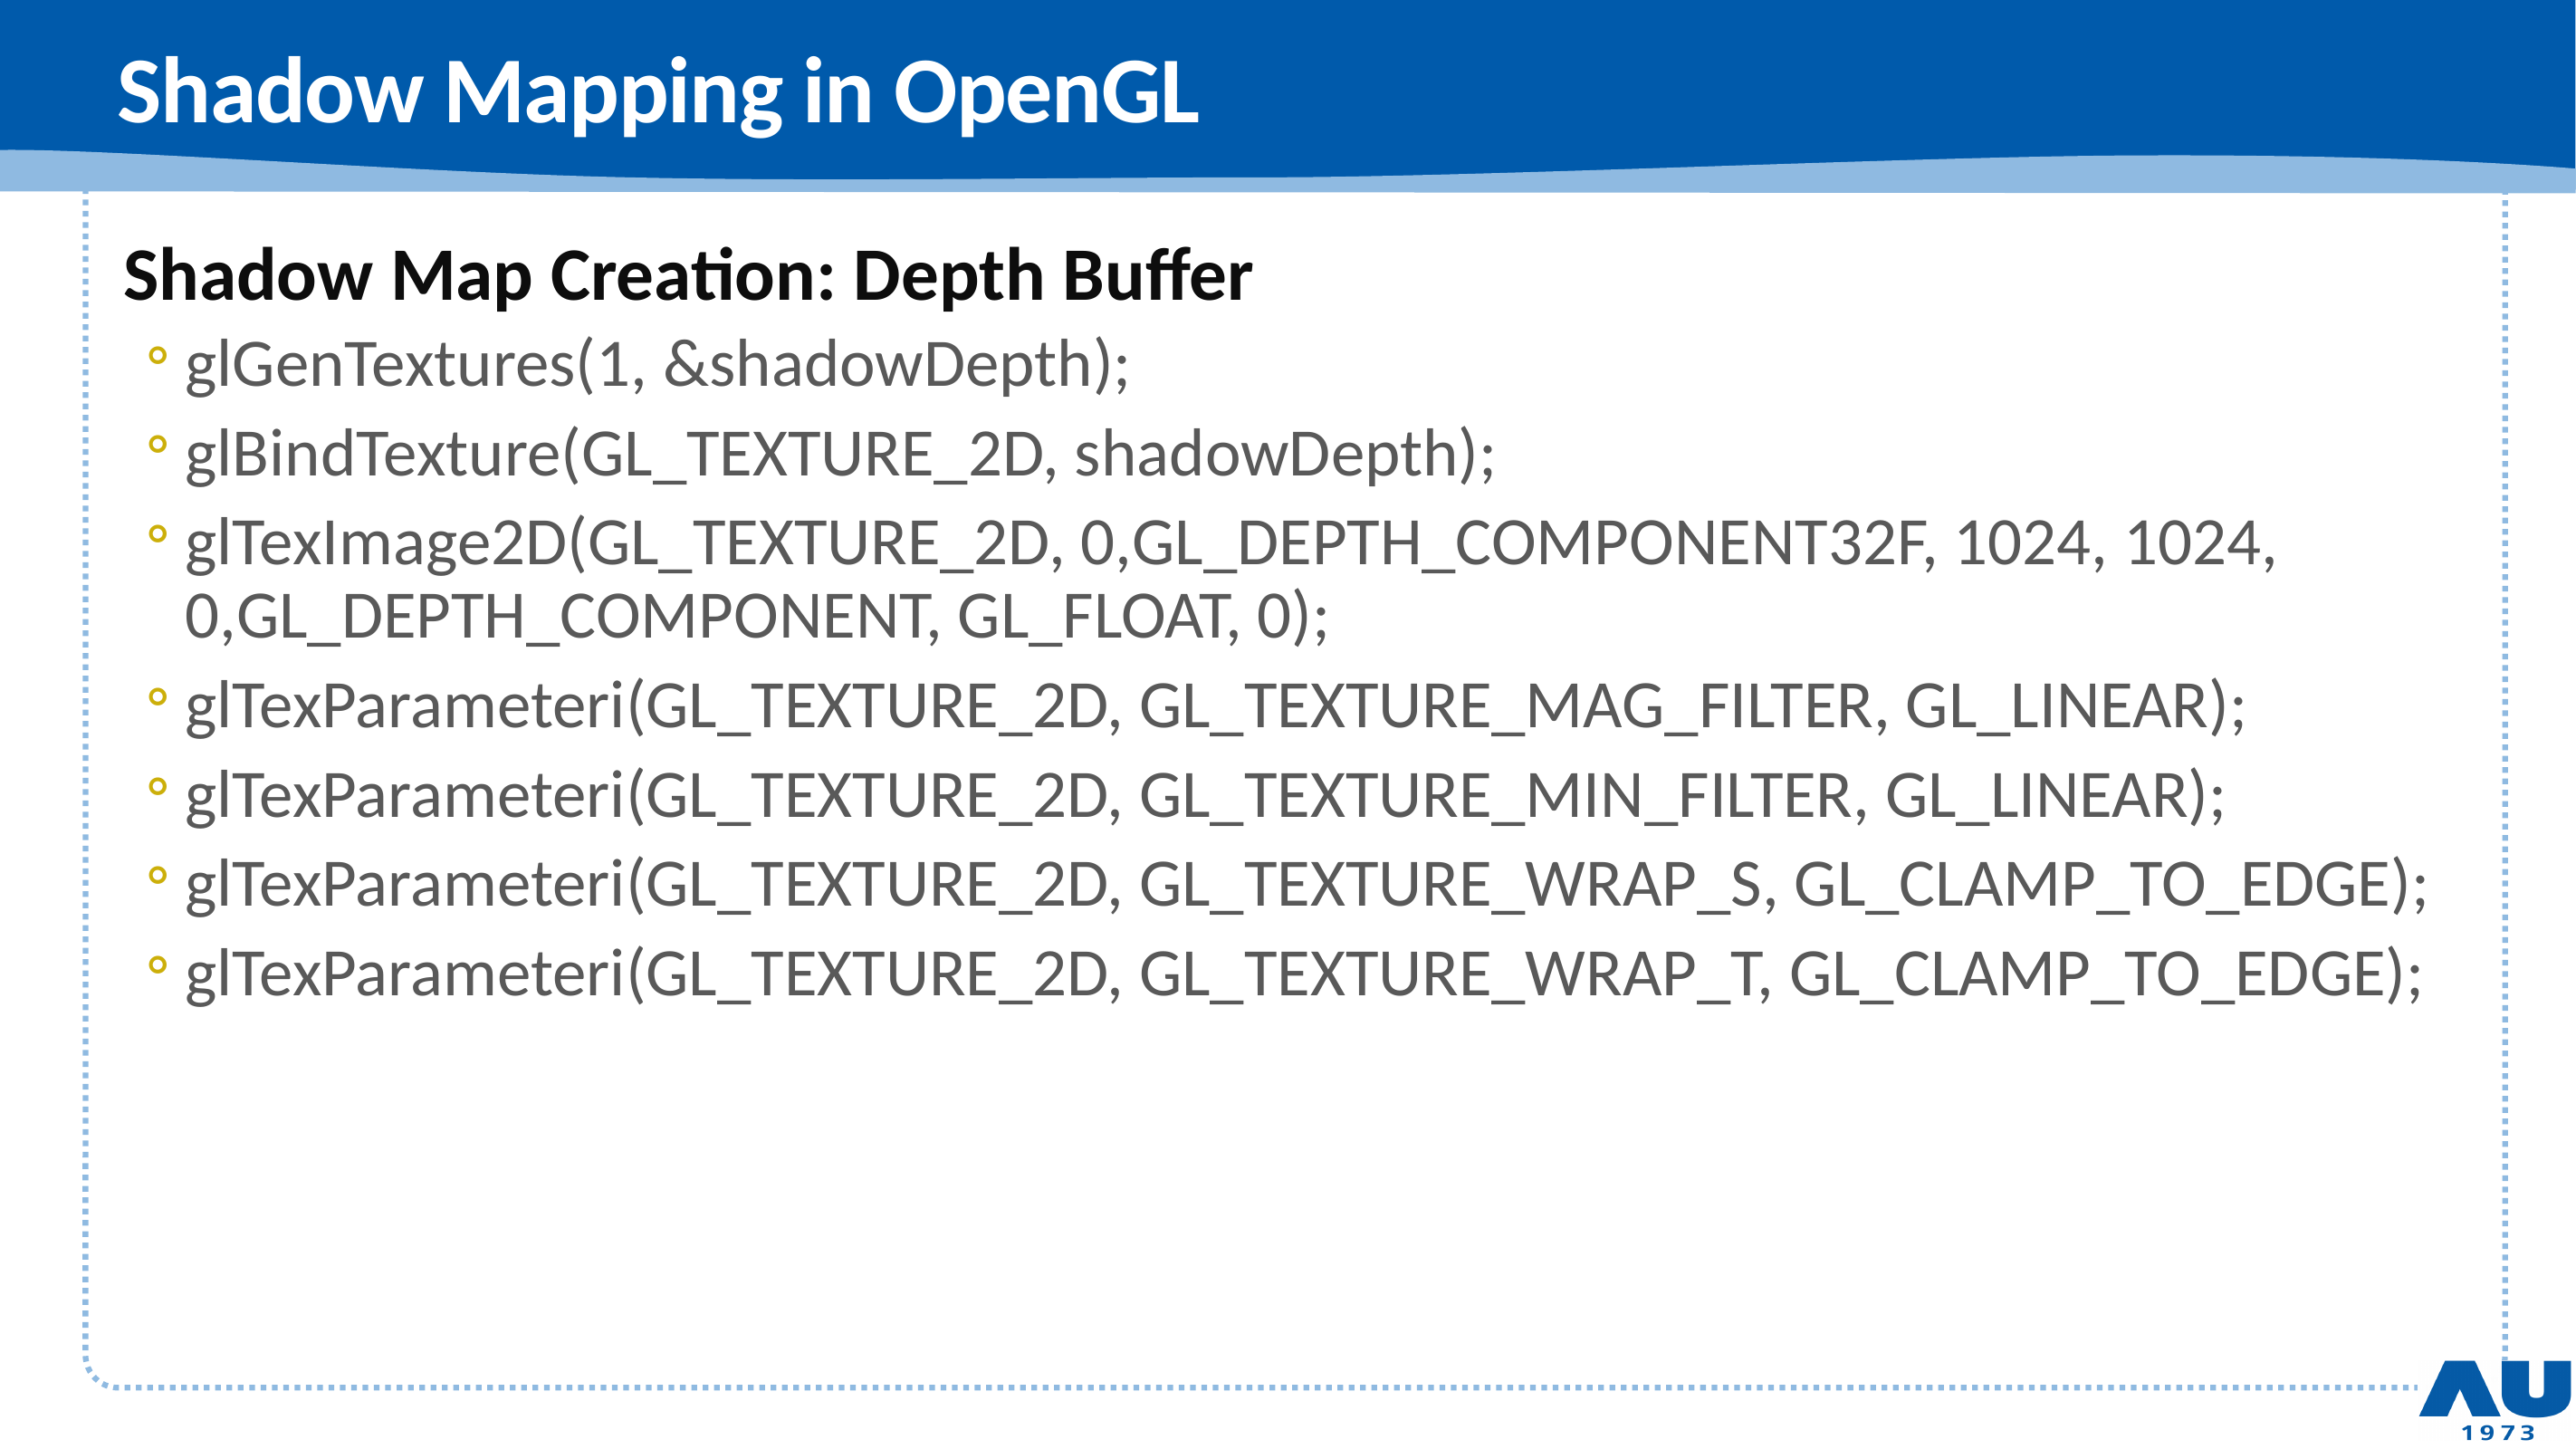

# Shadow Mapping in OpenGL
Shadow Map Creation: Depth Buffer
glGenTextures(1, &shadowDepth);
glBindTexture(GL_TEXTURE_2D, shadowDepth);
glTexImage2D(GL_TEXTURE_2D, 0,GL_DEPTH_COMPONENT32F, 1024, 1024, 0,GL_DEPTH_COMPONENT, GL_FLOAT, 0);
glTexParameteri(GL_TEXTURE_2D, GL_TEXTURE_MAG_FILTER, GL_LINEAR);
glTexParameteri(GL_TEXTURE_2D, GL_TEXTURE_MIN_FILTER, GL_LINEAR);
glTexParameteri(GL_TEXTURE_2D, GL_TEXTURE_WRAP_S, GL_CLAMP_TO_EDGE);
glTexParameteri(GL_TEXTURE_2D, GL_TEXTURE_WRAP_T, GL_CLAMP_TO_EDGE);